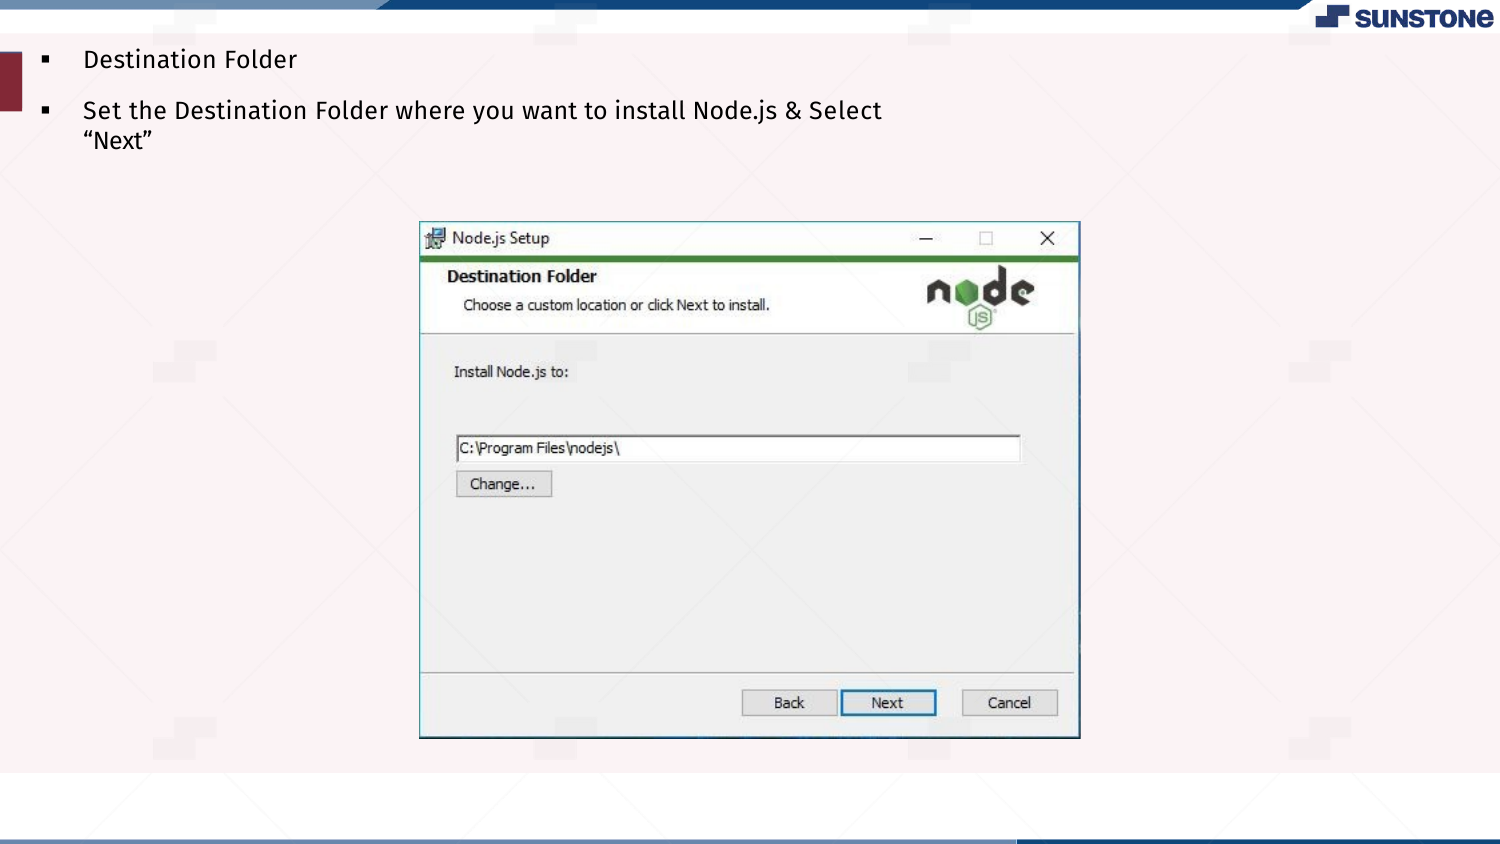

Destination Folder
Set the Destination Folder where you want to install Node.js & Select “Next”